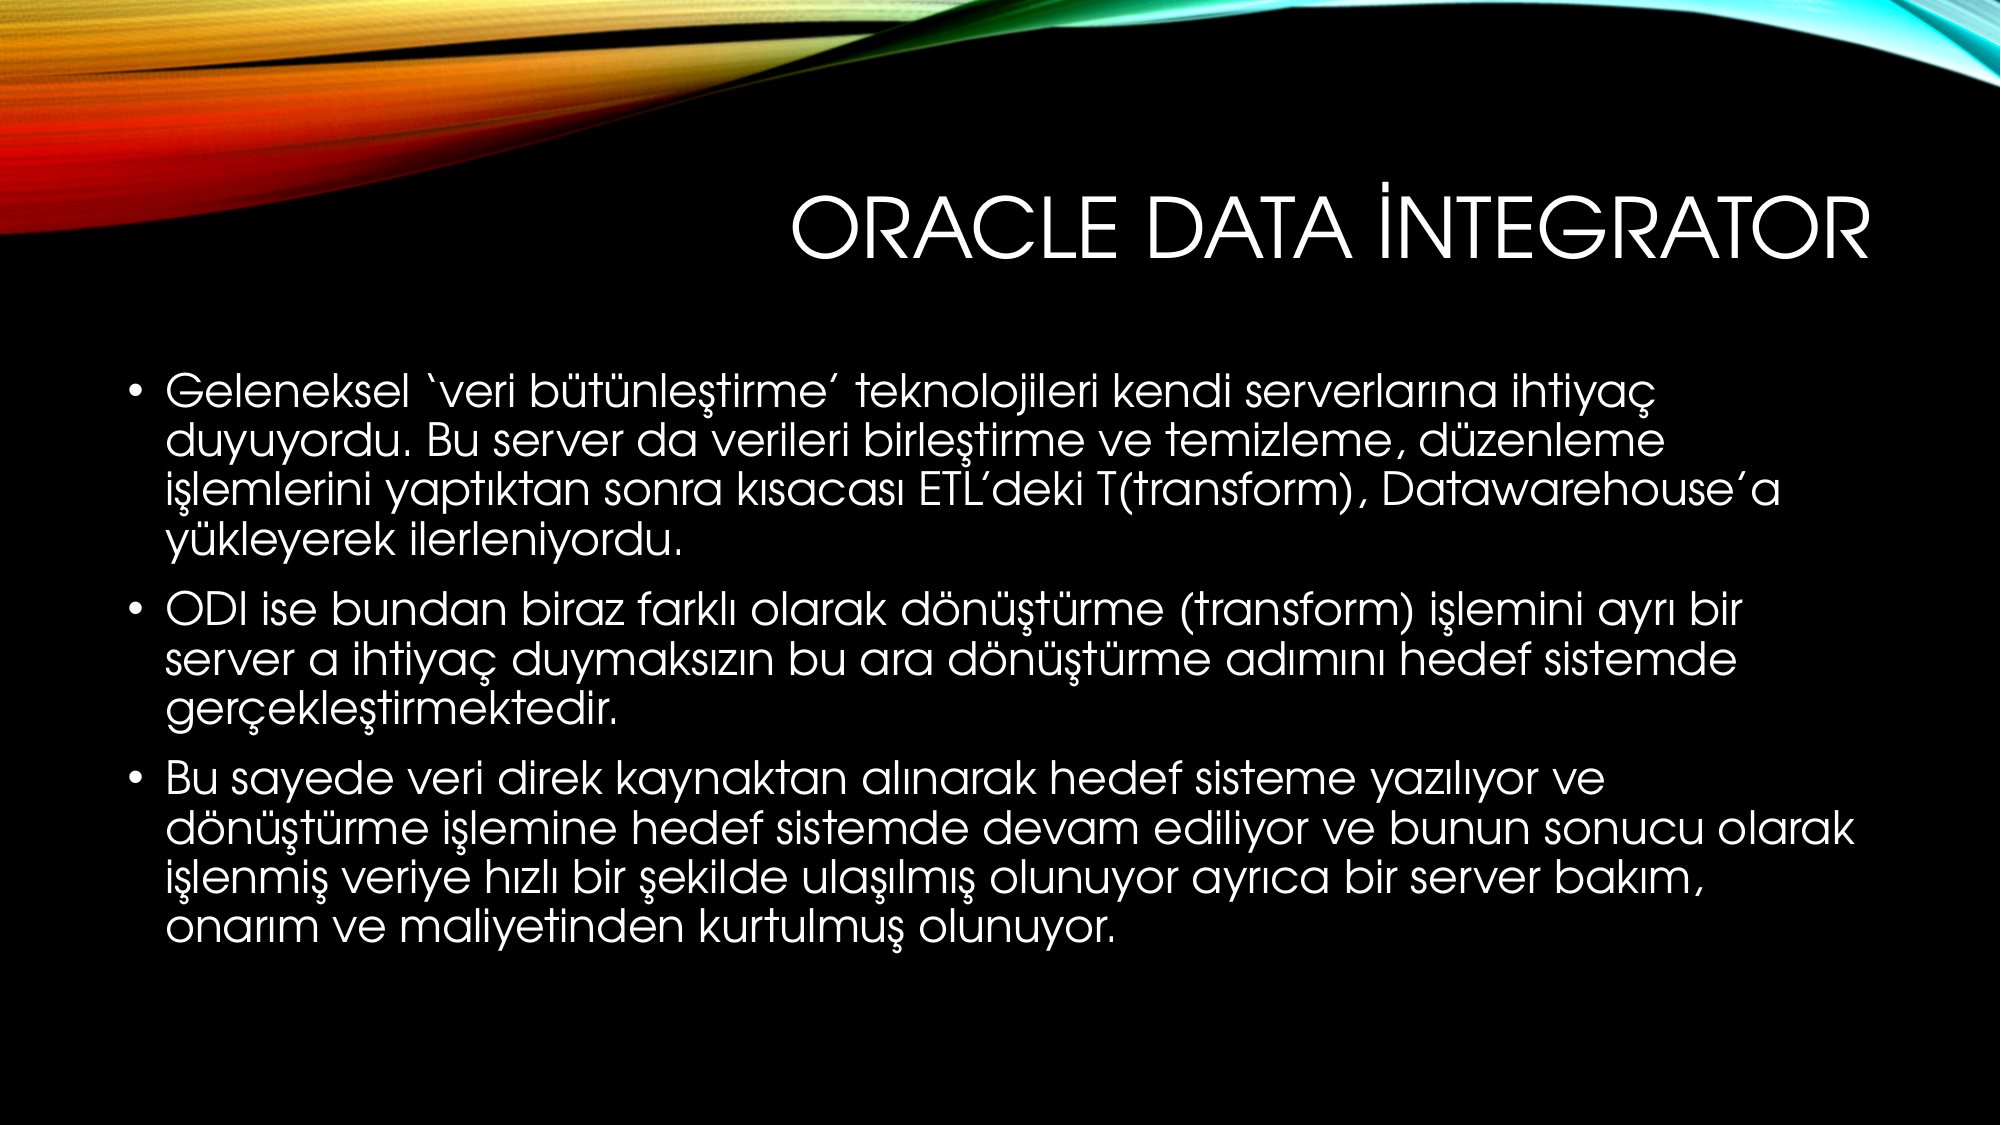

# Oracle data integratoR
Geleneksel ‘veri bütünleştirme’ teknolojileri kendi serverlarına ihtiyaç duyuyordu. Bu server da verileri birleştirme ve temizleme, düzenleme işlemlerini yaptıktan sonra kısacası ETL’deki T(transform), Datawarehouse’a yükleyerek ilerleniyordu.
ODI ise bundan biraz farklı olarak dönüştürme (transform) işlemini ayrı bir server a ihtiyaç duymaksızın bu ara dönüştürme adımını hedef sistemde gerçekleştirmektedir.
Bu sayede veri direk kaynaktan alınarak hedef sisteme yazılıyor ve dönüştürme işlemine hedef sistemde devam ediliyor ve bunun sonucu olarak işlenmiş veriye hızlı bir şekilde ulaşılmış olunuyor ayrıca bir server bakım, onarım ve maliyetinden kurtulmuş olunuyor.